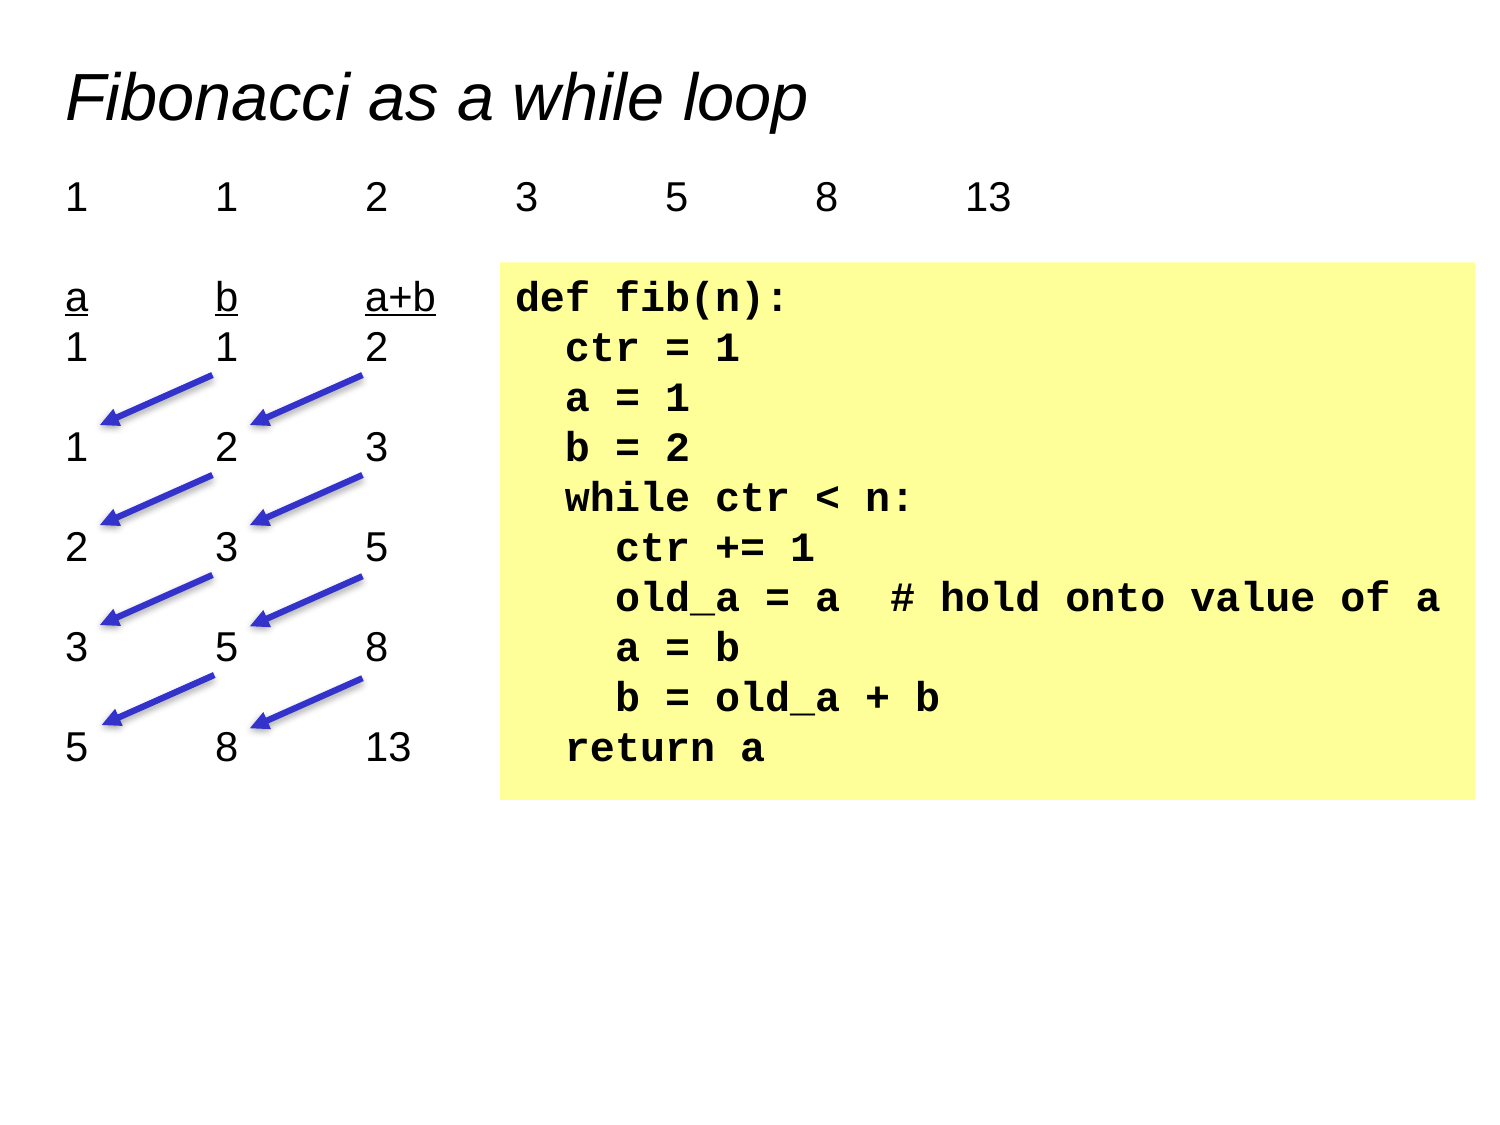

# Fibonacci as a while loop
1	1	2	3	5	8	13

a	b	a+b
1	1	2

1	2	3

2	3	5

3	5	8

5	8	13

def fib(n):
  ctr = 1
  a = 1
  b = 2
  while ctr < n:
    ctr += 1
    old_a = a  # hold onto value of a
    a = b
    b = old_a + b
  return a